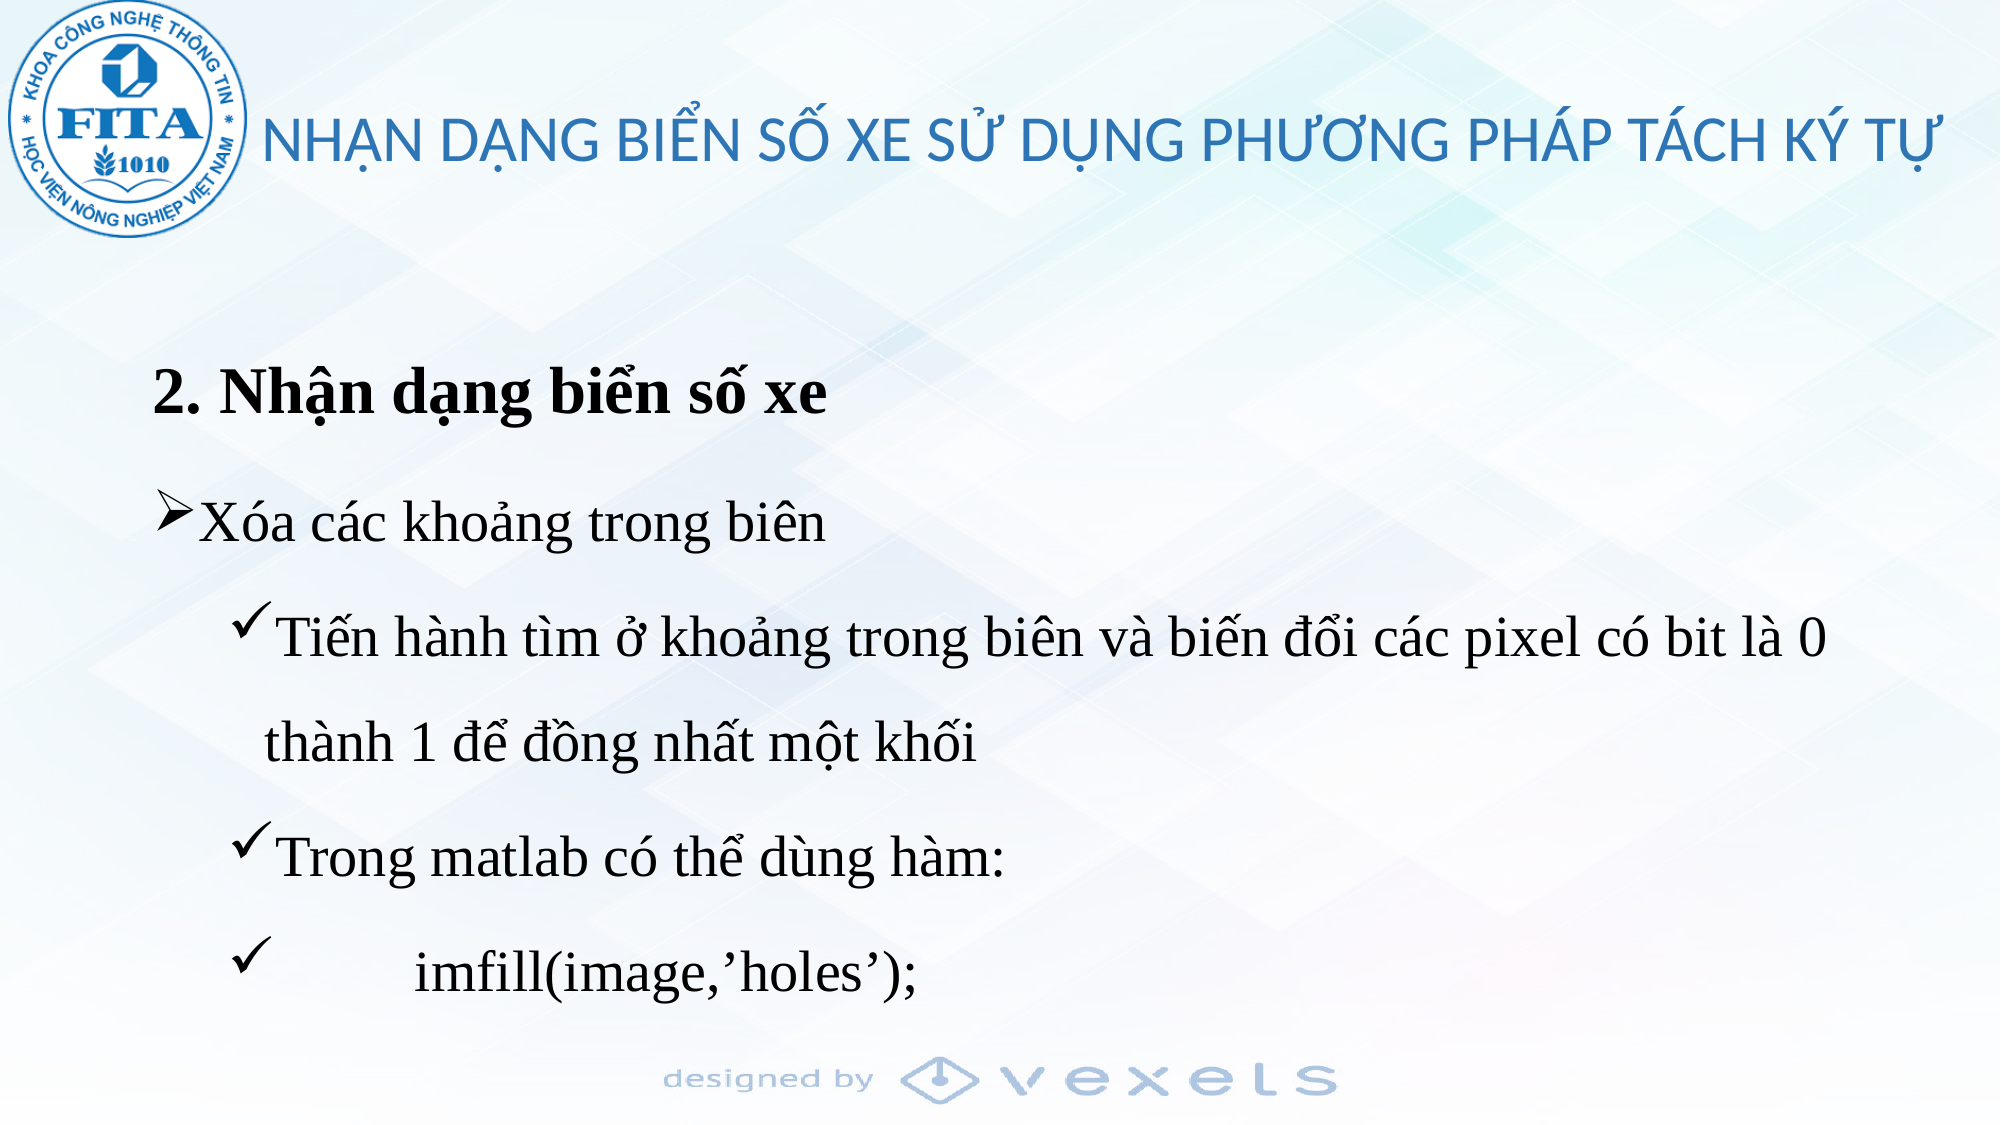

# NHẬN DẠNG BIỂN SỐ XE SỬ DỤNG PHƯƠNG PHÁP TÁCH KÝ TỰ
2. Nhận dạng biển số xe
Xóa các khoảng trong biên
Tiến hành tìm ở khoảng trong biên và biến đổi các pixel có bit là 0 thành 1 để đồng nhất một khối
Trong matlab có thể dùng hàm:
	imfill(image,’holes’);